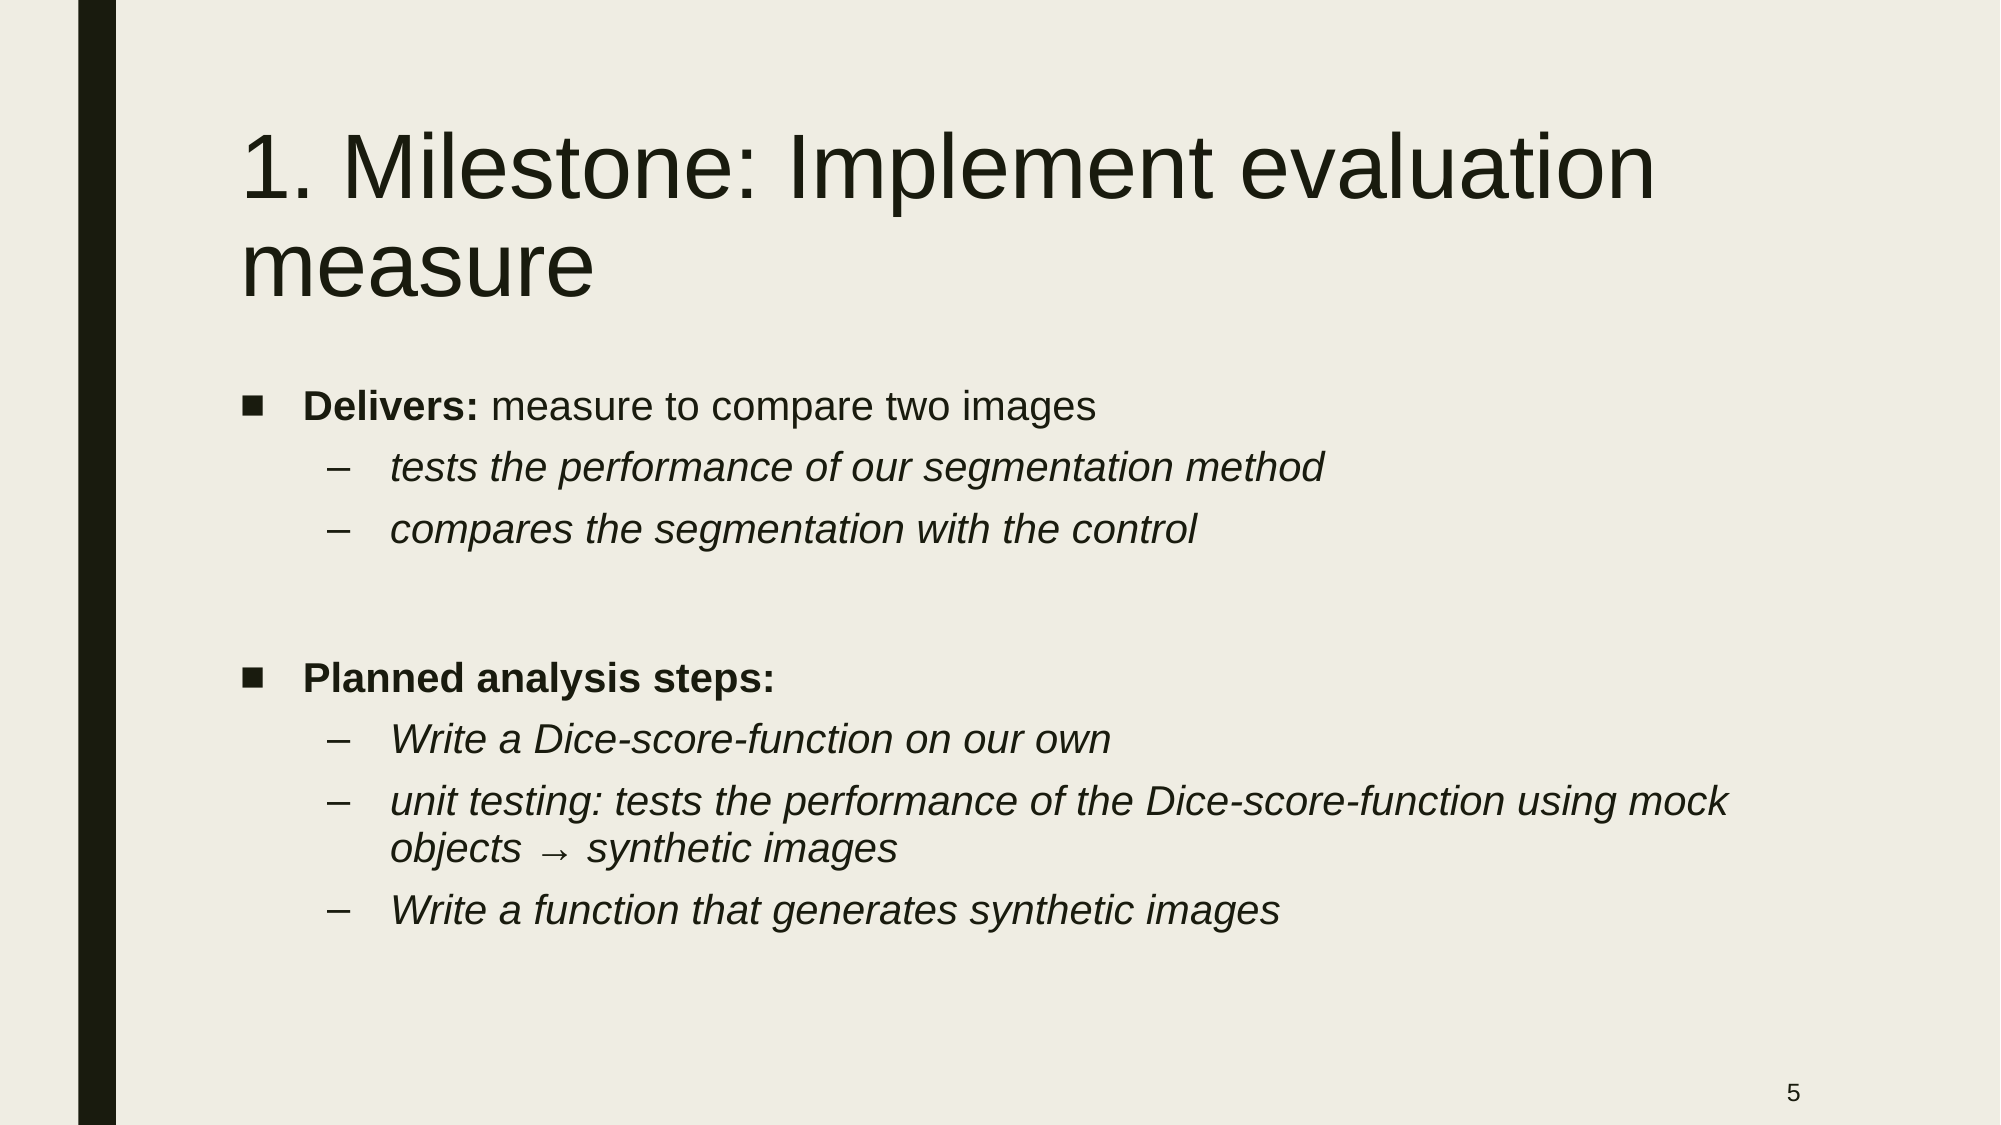

# 1. Milestone: Implement evaluation measure
Delivers: measure to compare two images
tests the performance of our segmentation method
compares the segmentation with the control

Planned analysis steps:
Write a Dice-score-function on our own
unit testing: tests the performance of the Dice-score-function using mock objects → synthetic images
Write a function that generates synthetic images
5